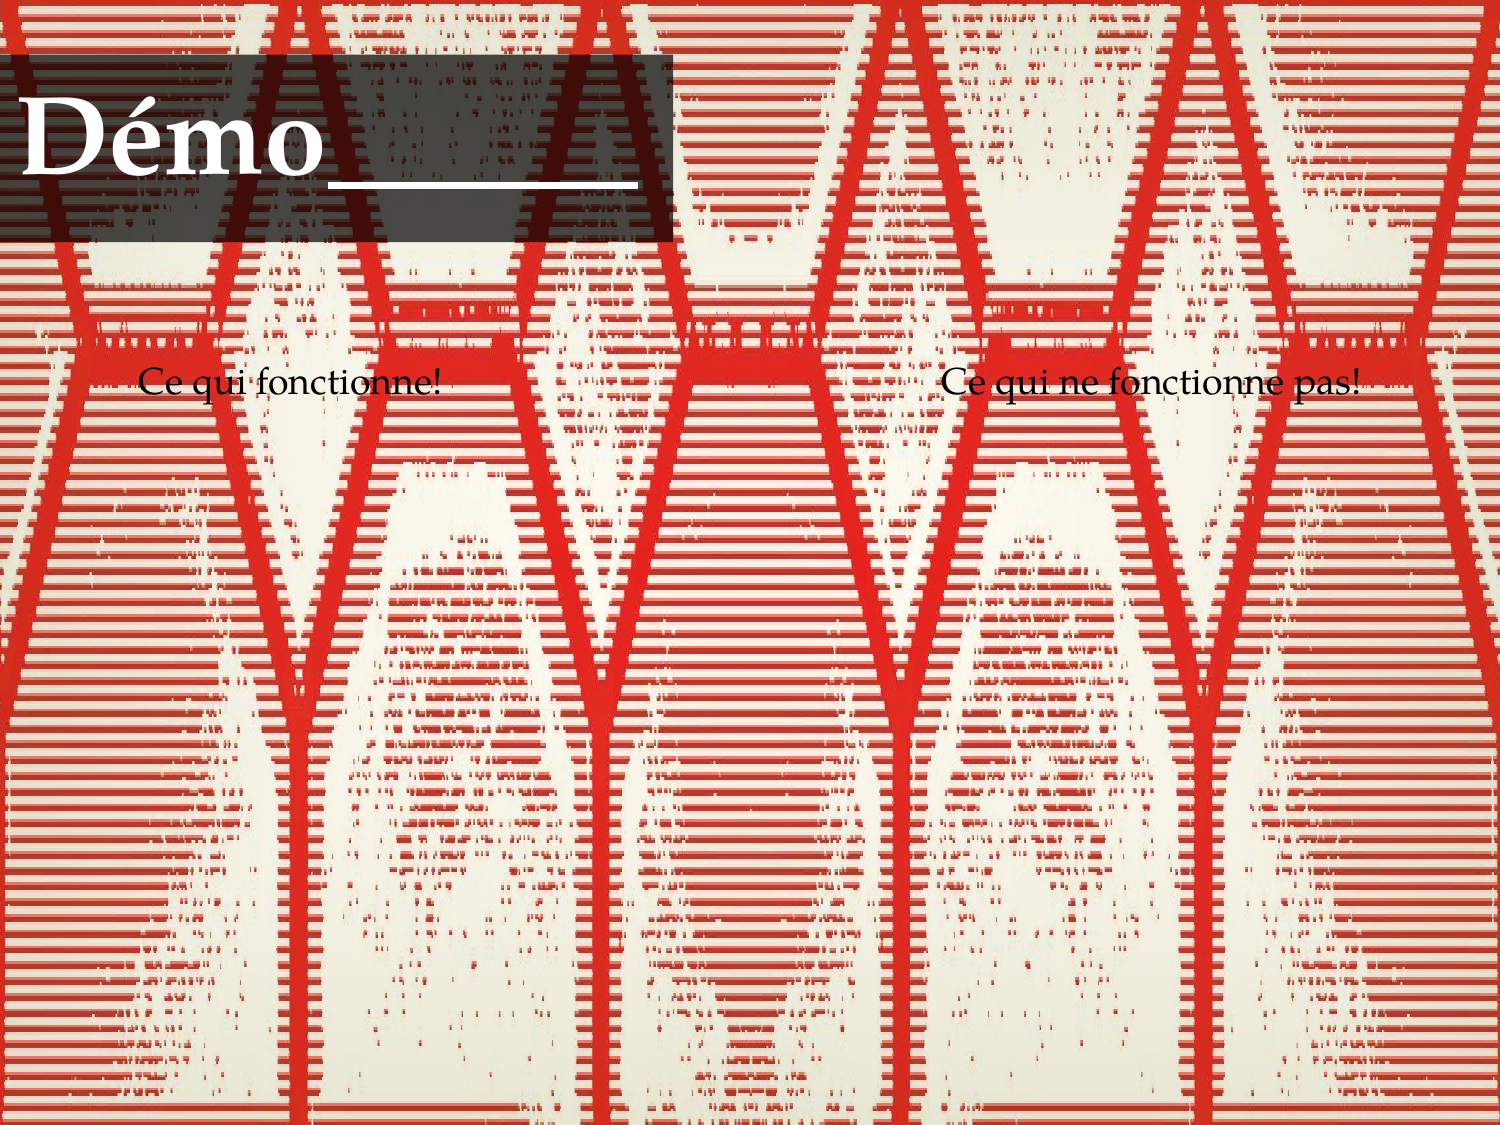

Démo
Ce qui fonctionne!
Ce qui ne fonctionne pas!